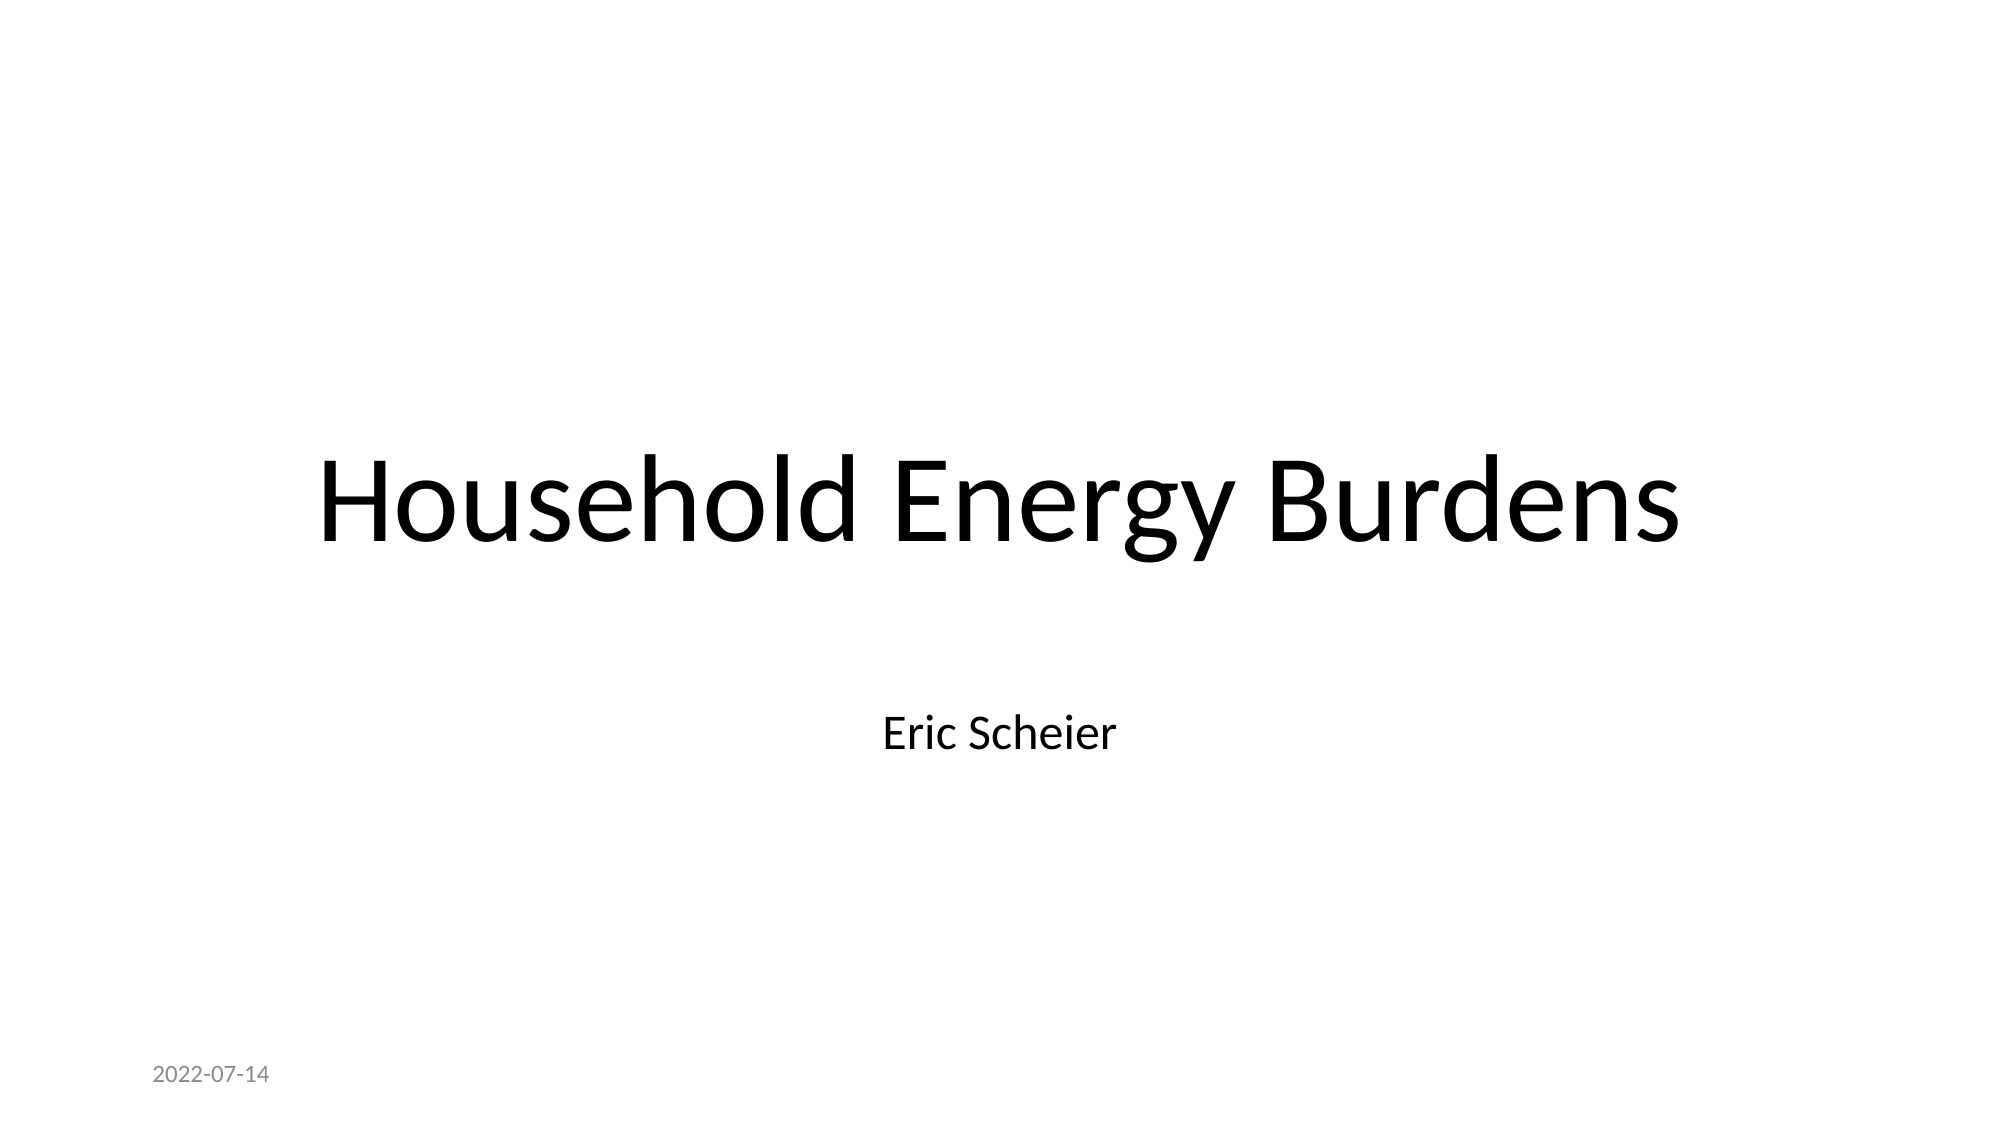

# Household Energy Burdens
Eric Scheier
2022-07-14